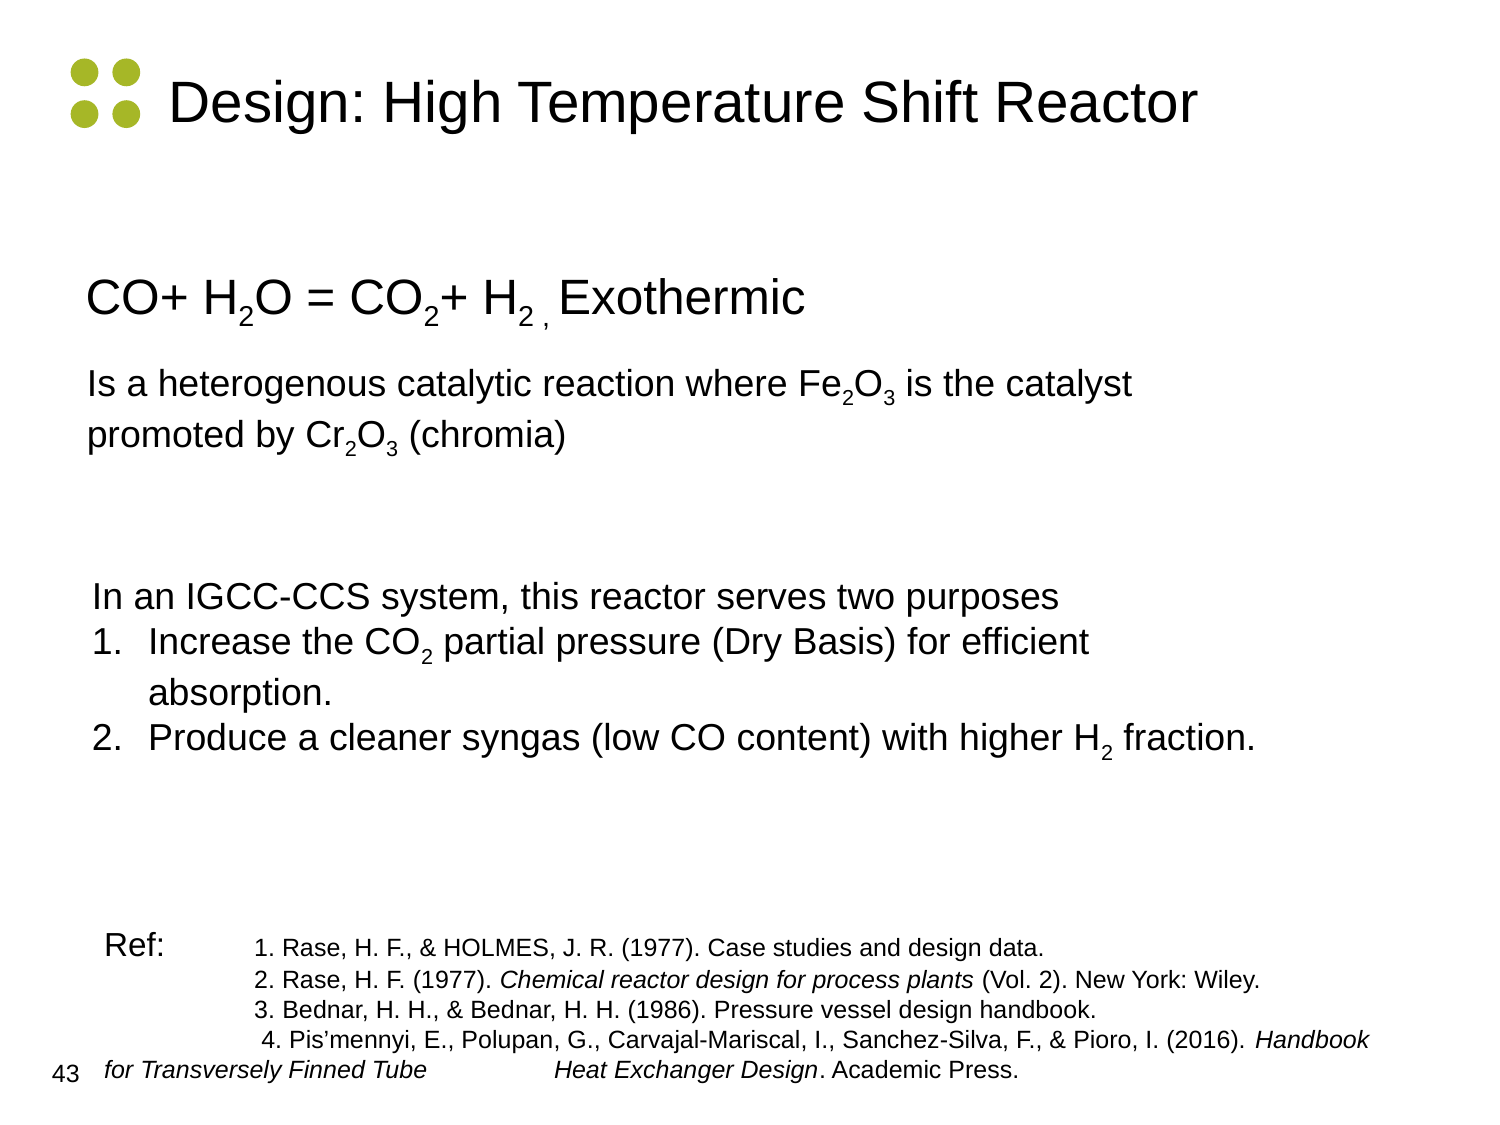

Design: High Temperature Shift Reactor

CO+ H2O = CO2+ H2 , Exothermic
Is a heterogenous catalytic reaction where Fe2O3 is the catalyst promoted by Cr2O3 (chromia)
In an IGCC-CCS system, this reactor serves two purposes
Increase the CO2 partial pressure (Dry Basis) for efficient absorption.
Produce a cleaner syngas (low CO content) with higher H2 fraction.
Ref: 	1. Rase, H. F., & HOLMES, J. R. (1977). Case studies and design data.
        	2. Rase, H. F. (1977). Chemical reactor design for process plants (Vol. 2). New York: Wiley.
        	3. Bednar, H. H., & Bednar, H. H. (1986). Pressure vessel design handbook.
       	 4. Pis’mennyi, E., Polupan, G., Carvajal-Mariscal, I., Sanchez-Silva, F., & Pioro, I. (2016). Handbook for Transversely Finned Tube 	Heat Exchanger Design. Academic Press.

43